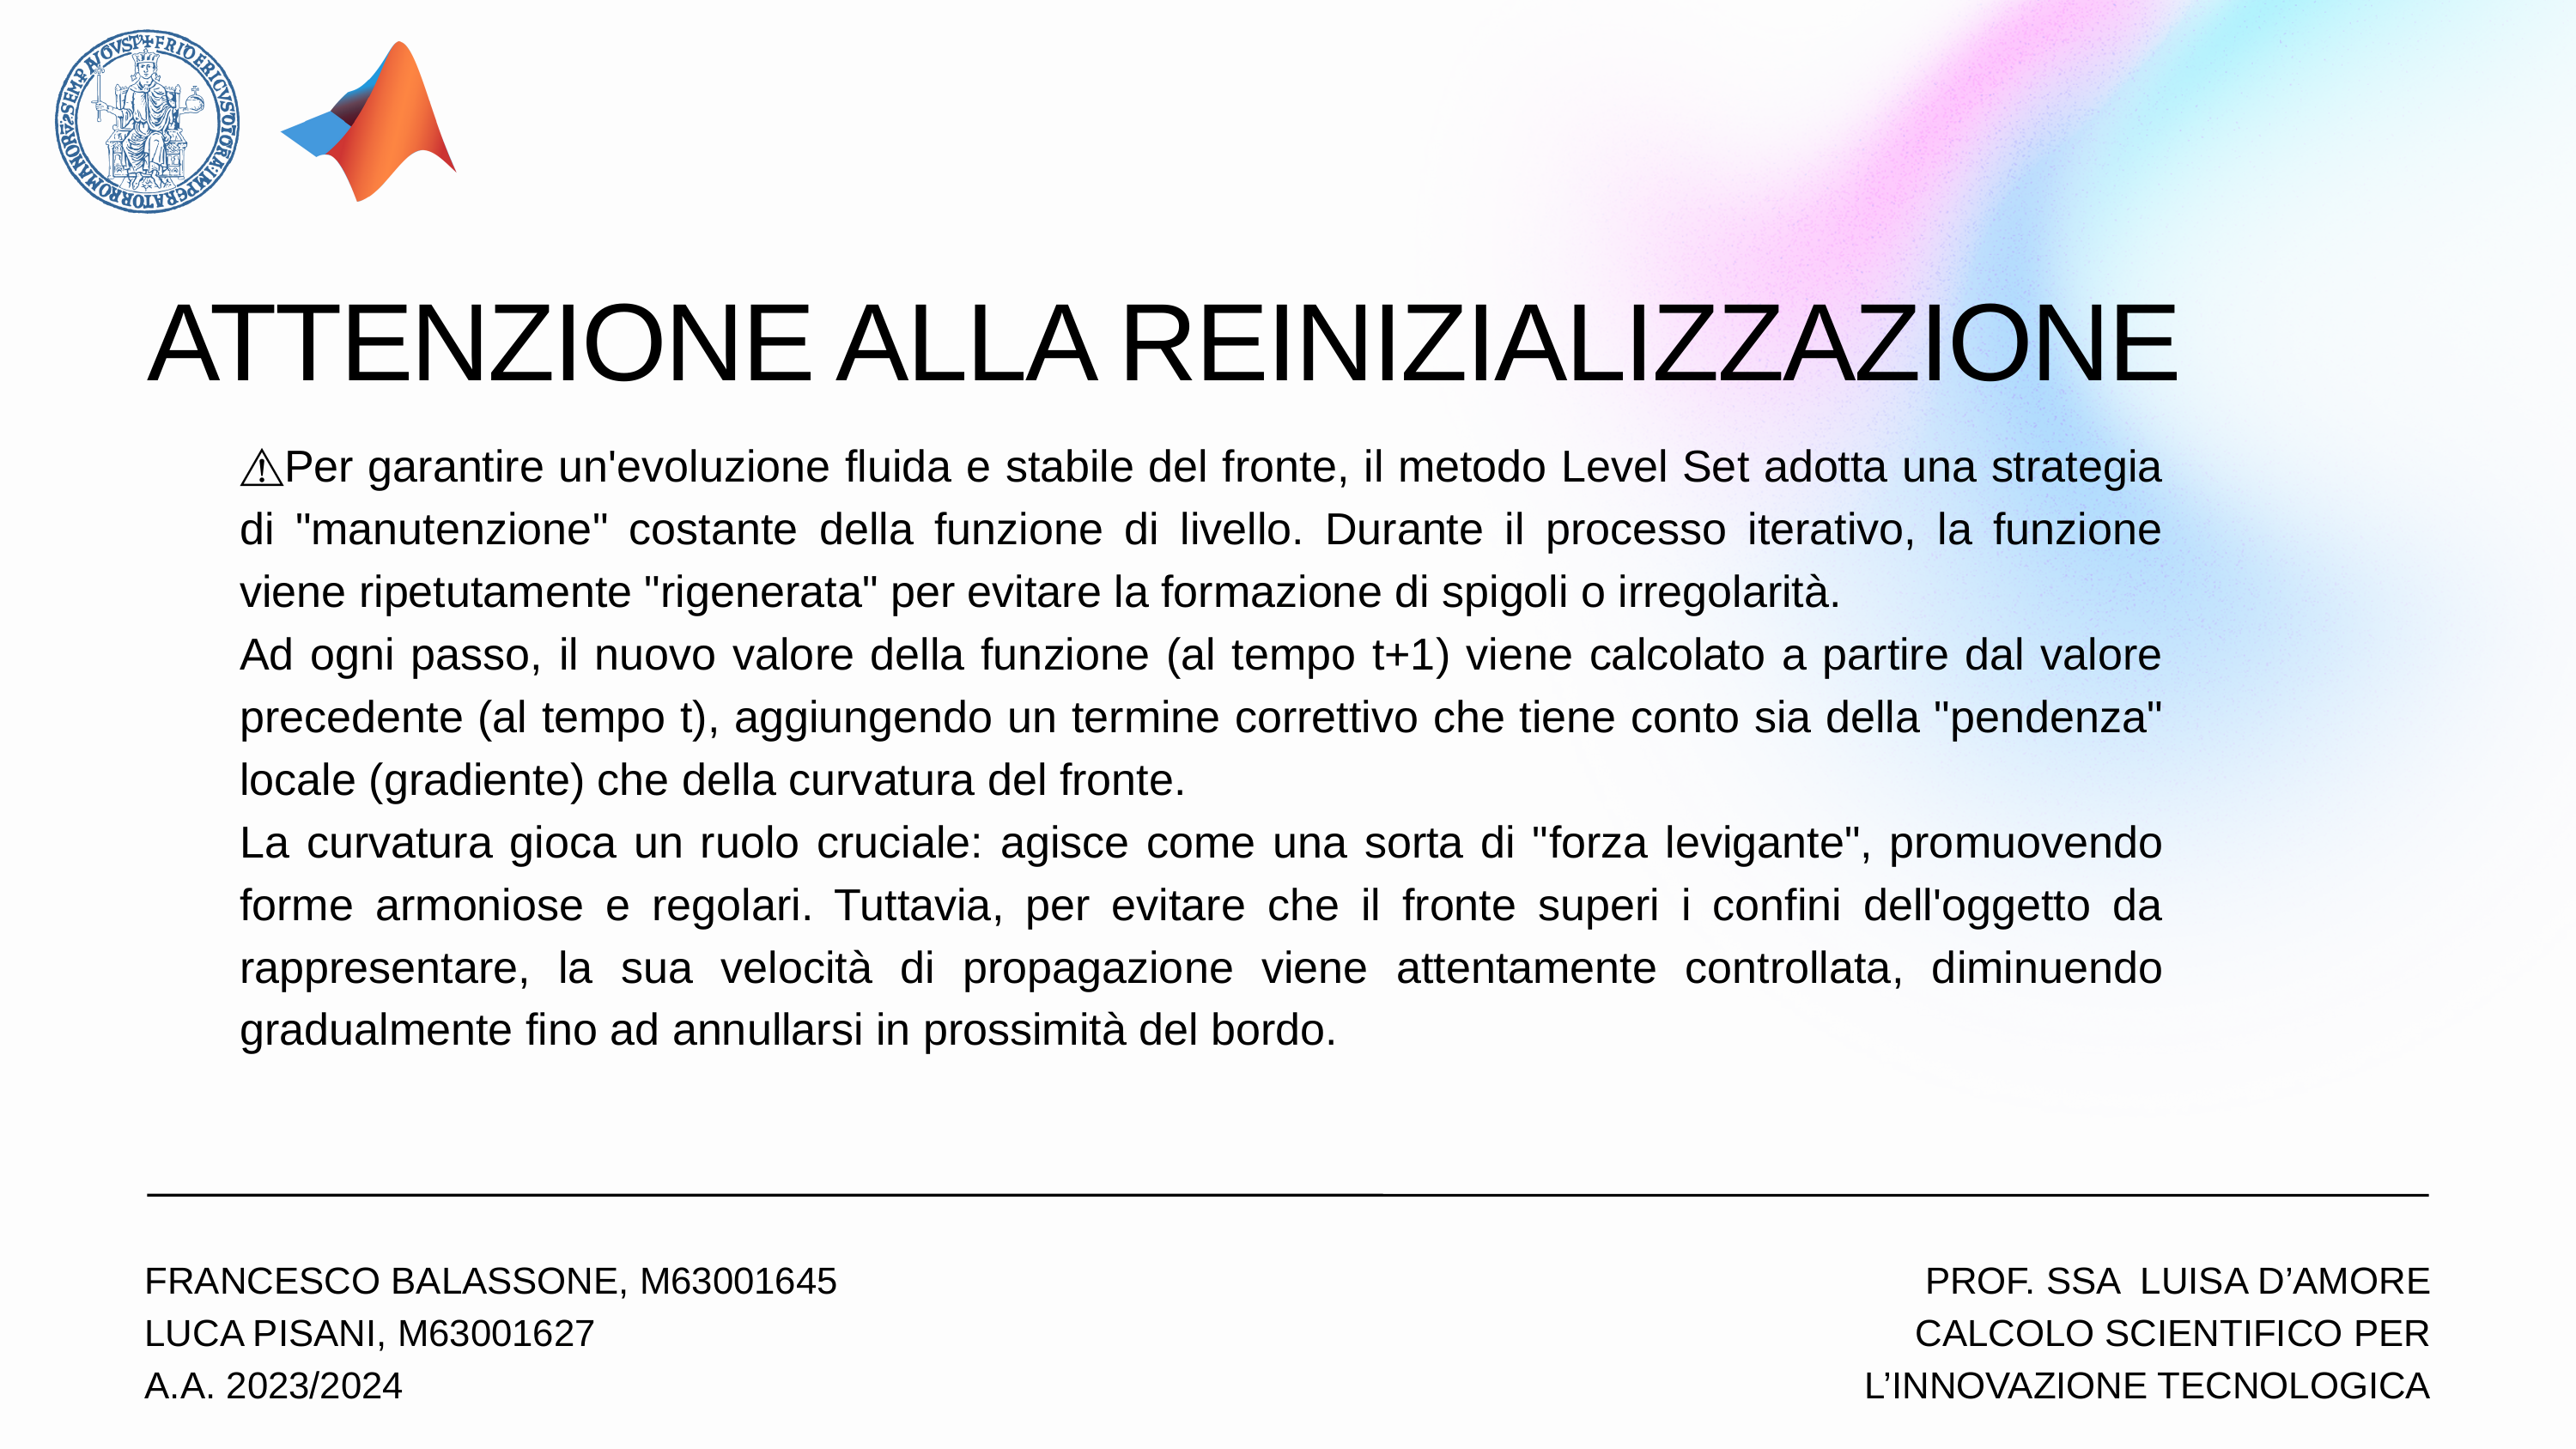

ATTENZIONE ALLA REINIZIALIZZAZIONE
⚠️Per garantire un'evoluzione fluida e stabile del fronte, il metodo Level Set adotta una strategia di "manutenzione" costante della funzione di livello. Durante il processo iterativo, la funzione viene ripetutamente "rigenerata" per evitare la formazione di spigoli o irregolarità.
Ad ogni passo, il nuovo valore della funzione (al tempo t+1) viene calcolato a partire dal valore precedente (al tempo t), aggiungendo un termine correttivo che tiene conto sia della "pendenza" locale (gradiente) che della curvatura del fronte.
La curvatura gioca un ruolo cruciale: agisce come una sorta di "forza levigante", promuovendo forme armoniose e regolari. Tuttavia, per evitare che il fronte superi i confini dell'oggetto da rappresentare, la sua velocità di propagazione viene attentamente controllata, diminuendo gradualmente fino ad annullarsi in prossimità del bordo.

FRANCESCO BALASSONE, M63001645
LUCA PISANI, M63001627
A.A. 2023/2024
PROF. SSA  LUISA D’AMORE
CALCOLO SCIENTIFICO PER L’INNOVAZIONE TECNOLOGICA